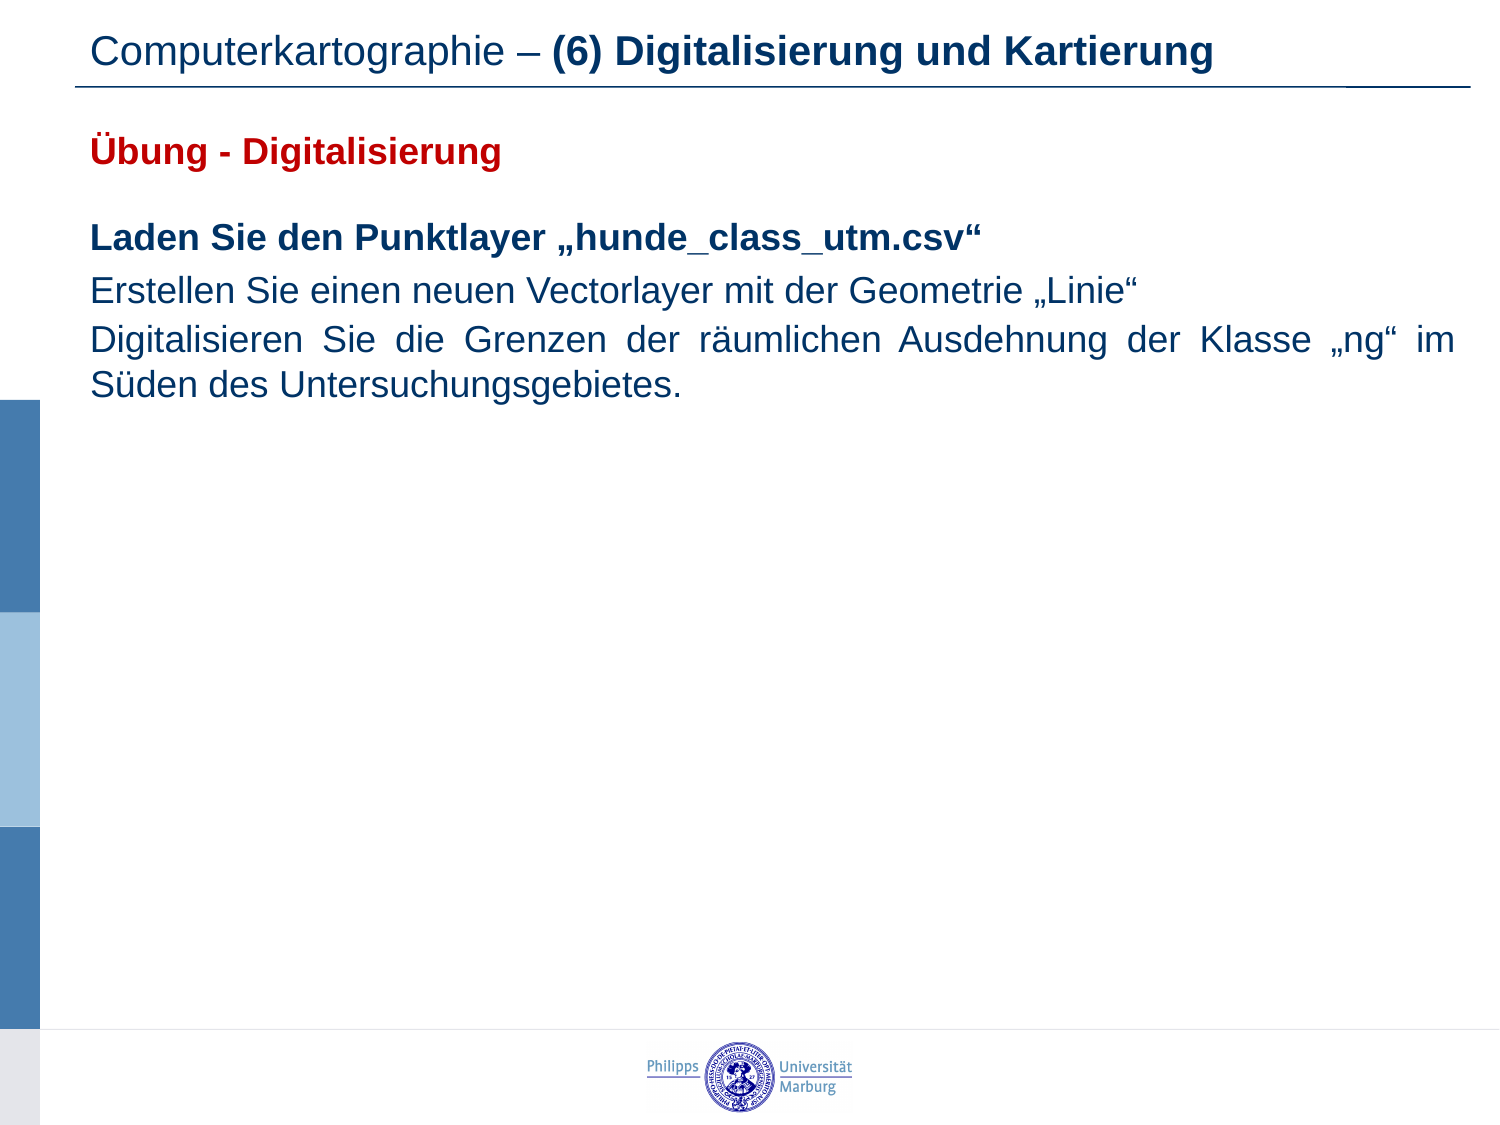

Computerkartographie – (6) Digitalisierung und Kartierung

Übung - Digitalisierung
Laden Sie den Punktlayer „hunde_class_utm.csv“
Erstellen Sie einen neuen Vectorlayer mit der Geometrie „Linie“
Digitalisieren Sie die Grenzen der räumlichen Ausdehnung der Klasse „ng“ im Süden des Untersuchungsgebietes.